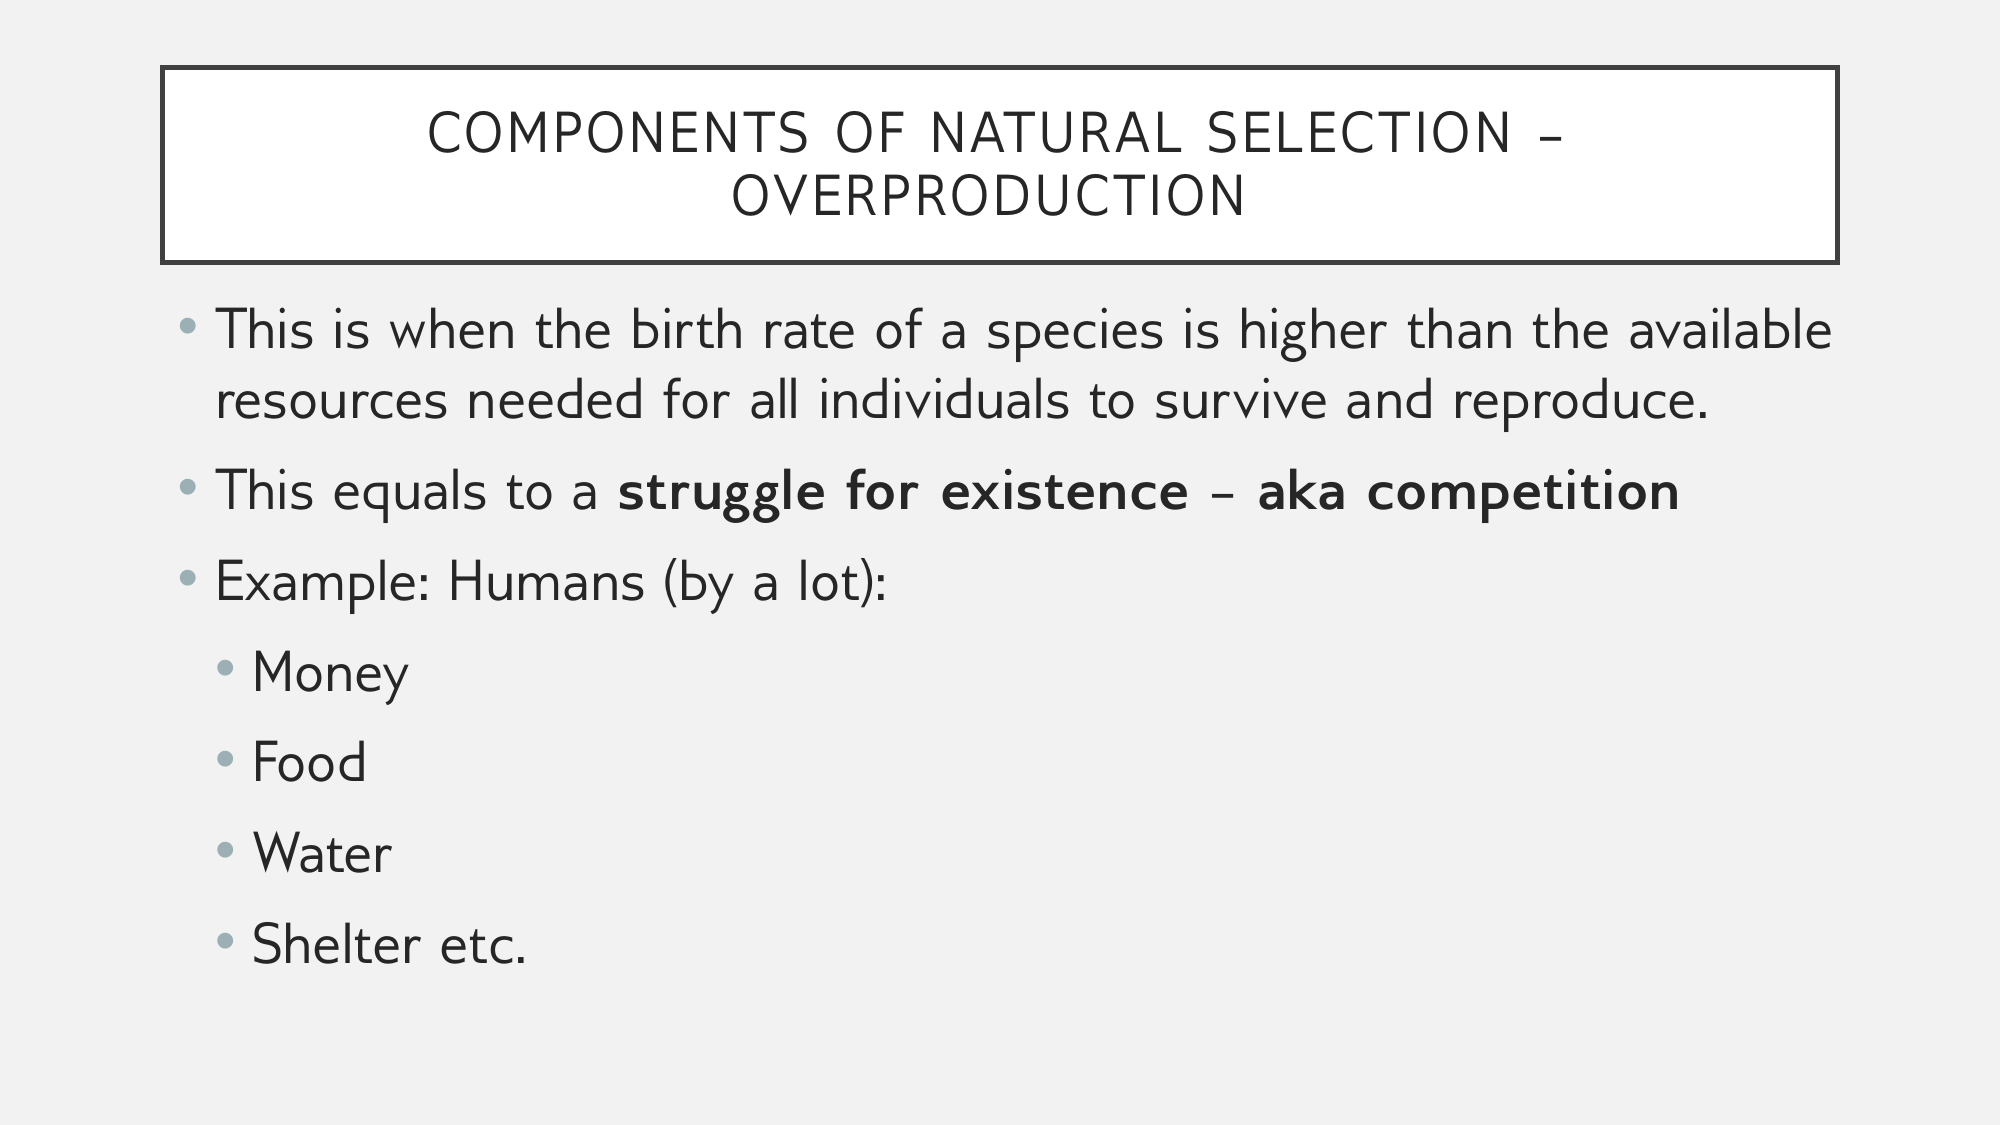

# Components of natural selection – Overproduction
This is when the birth rate of a species is higher than the available resources needed for all individuals to survive and reproduce.
This equals to a struggle for existence – aka competition
Example: Humans (by a lot):
Money
Food
Water
Shelter etc.